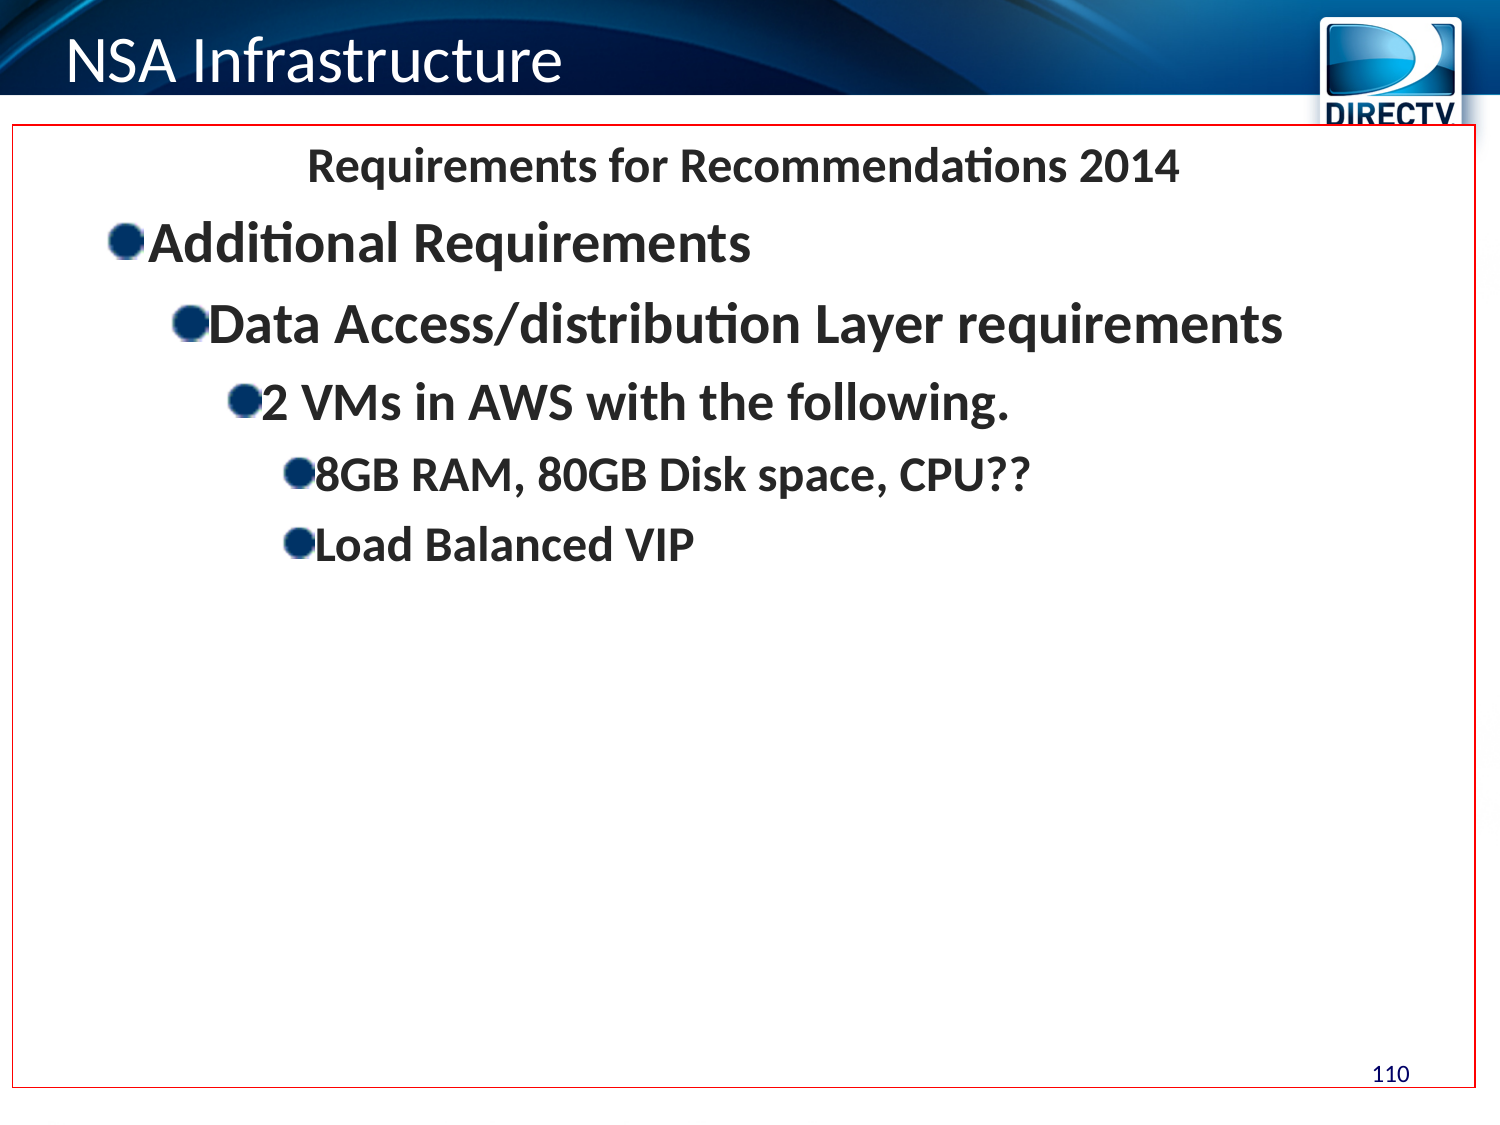

# NSA Infrastructure
Requirements for Recommendations 2014
Additional Requirements
Data Access/distribution Layer requirements
2 VMs in AWS with the following.
8GB RAM, 80GB Disk space, CPU??
Load Balanced VIP

110